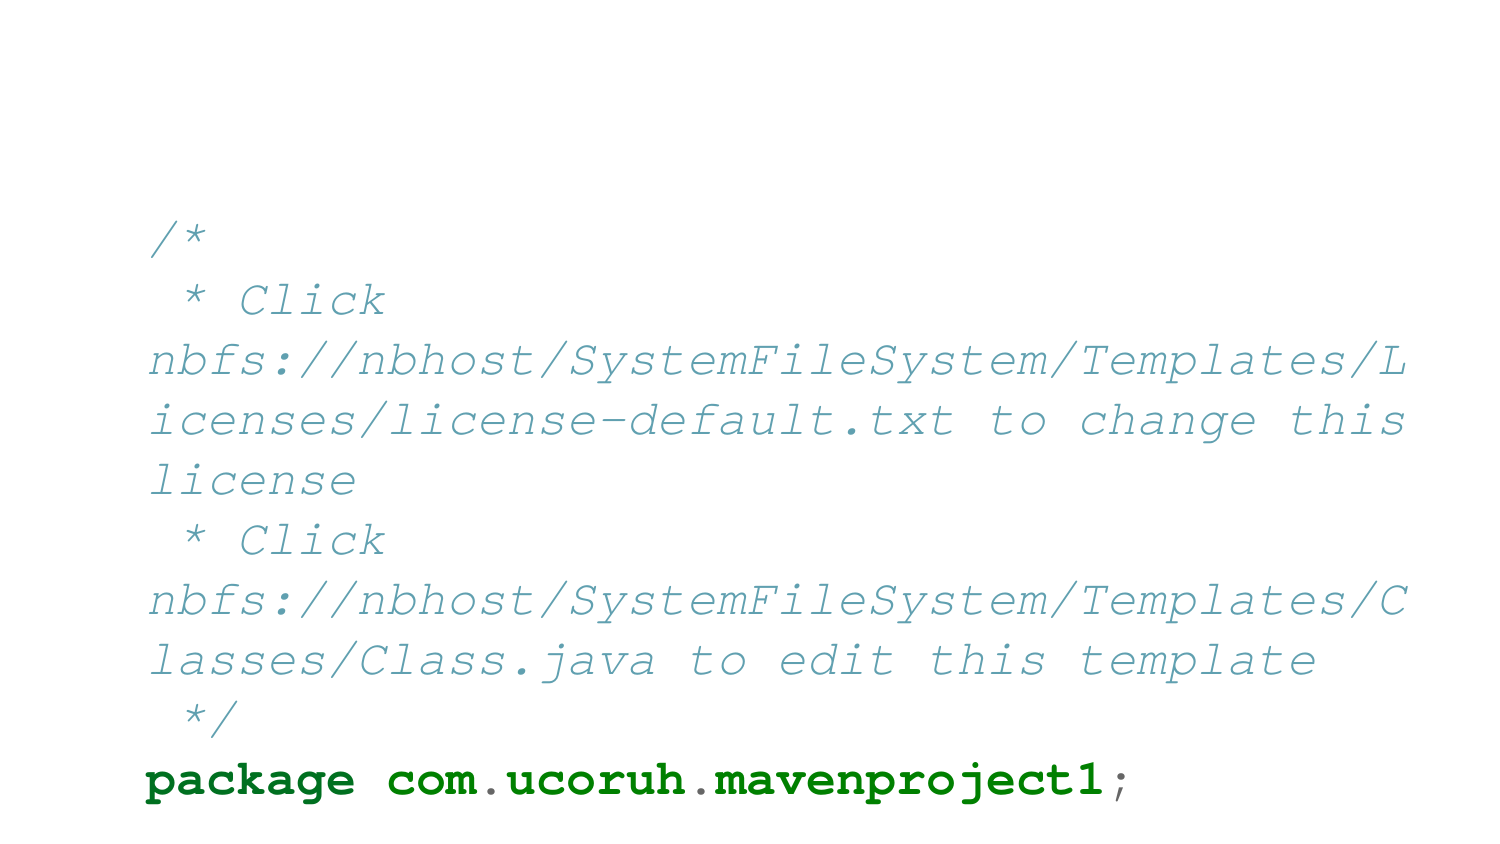

/*
 * Click nbfs://nbhost/SystemFileSystem/Templates/Licenses/license-default.txt to change this license
 * Click nbfs://nbhost/SystemFileSystem/Templates/Classes/Class.java to edit this template
 */
package com.ucoruh.mavenproject1;
/**
 *
 * @author ugur.coruh
 */
public class NewClass {
static                  //static block
{
    System.out.println("Static block");
}
public static void main(String args[])  //static method
{
    System.out.println("Static method");
}
}